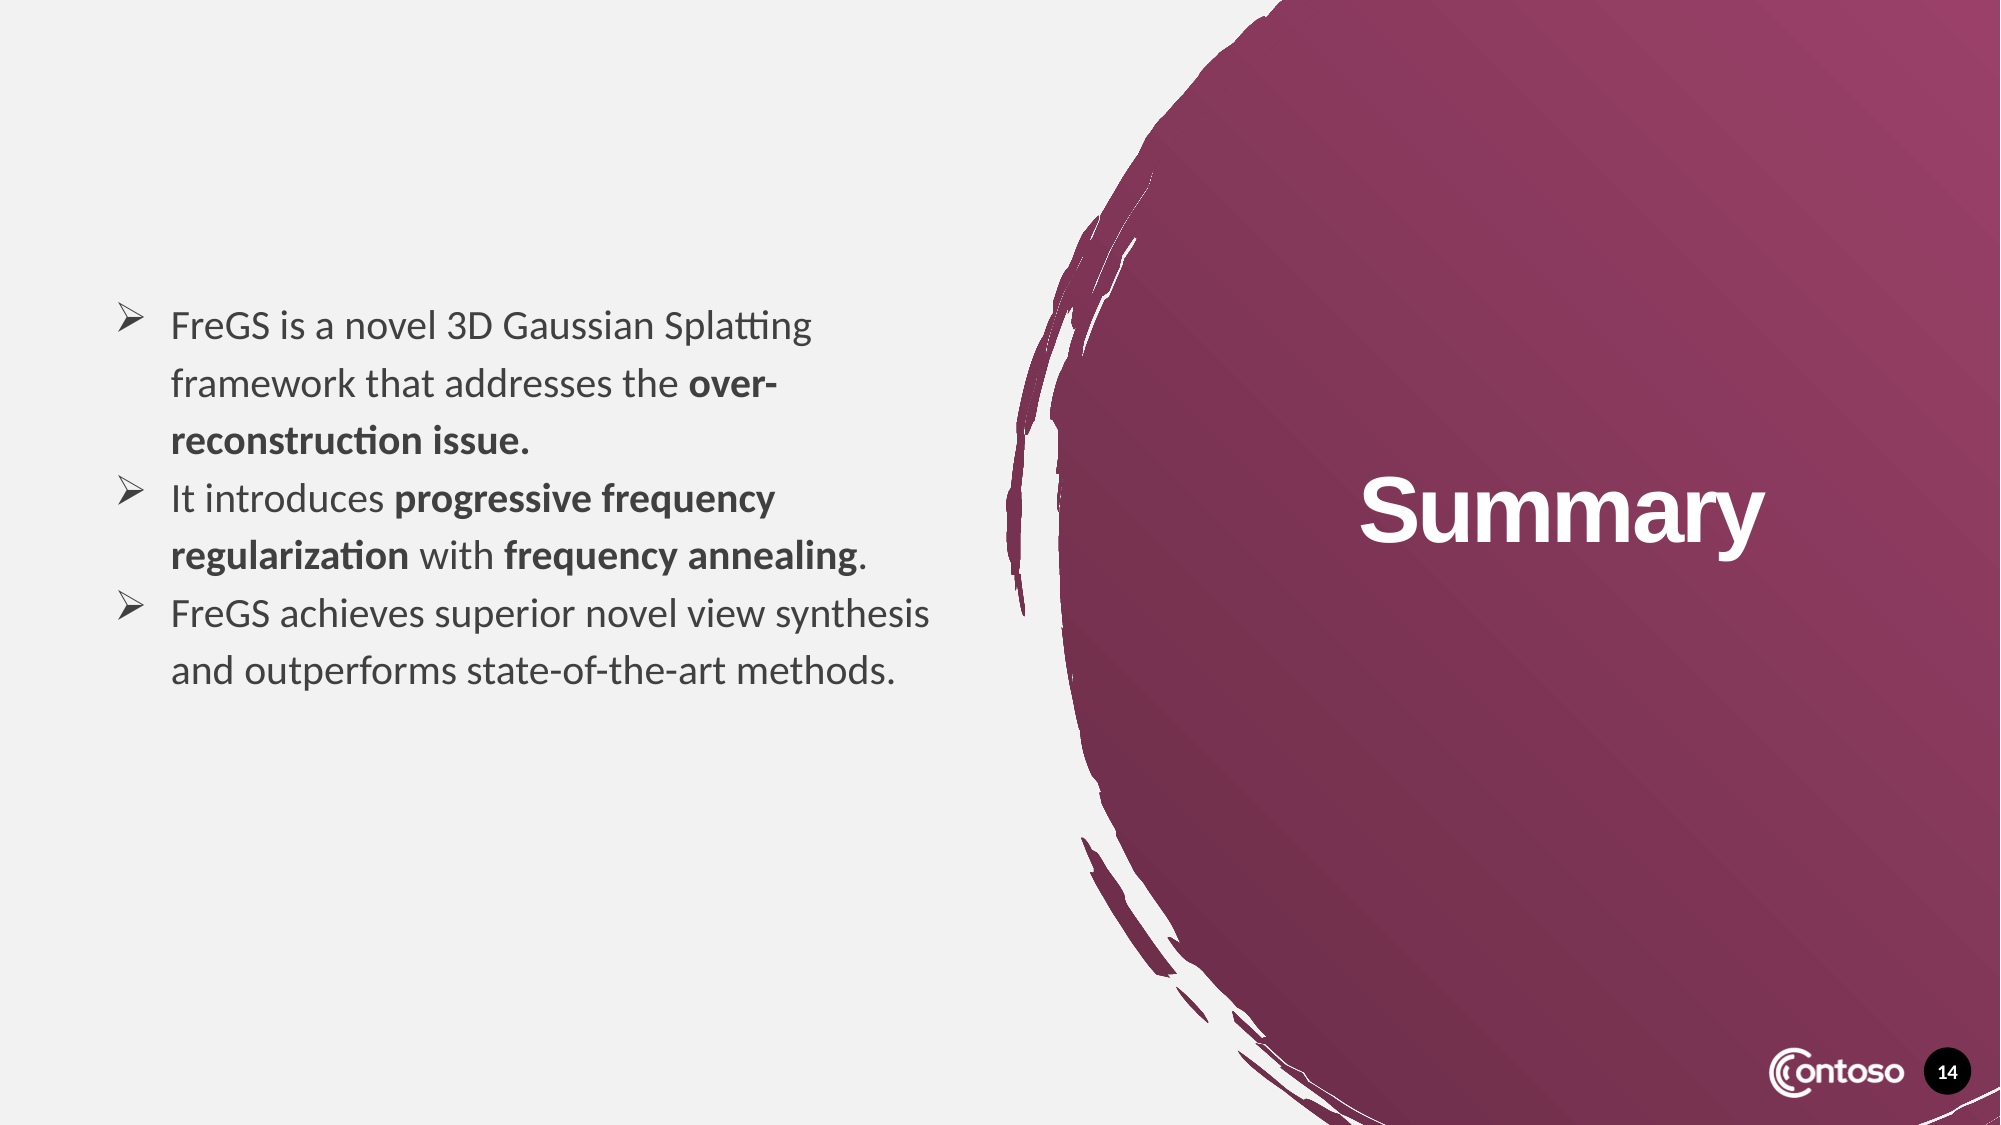

FreGS is a novel 3D Gaussian Splatting framework that addresses the over-reconstruction issue.
It introduces progressive frequency regularization with frequency annealing.
FreGS achieves superior novel view synthesis and outperforms state-of-the-art methods.

# Summary
14